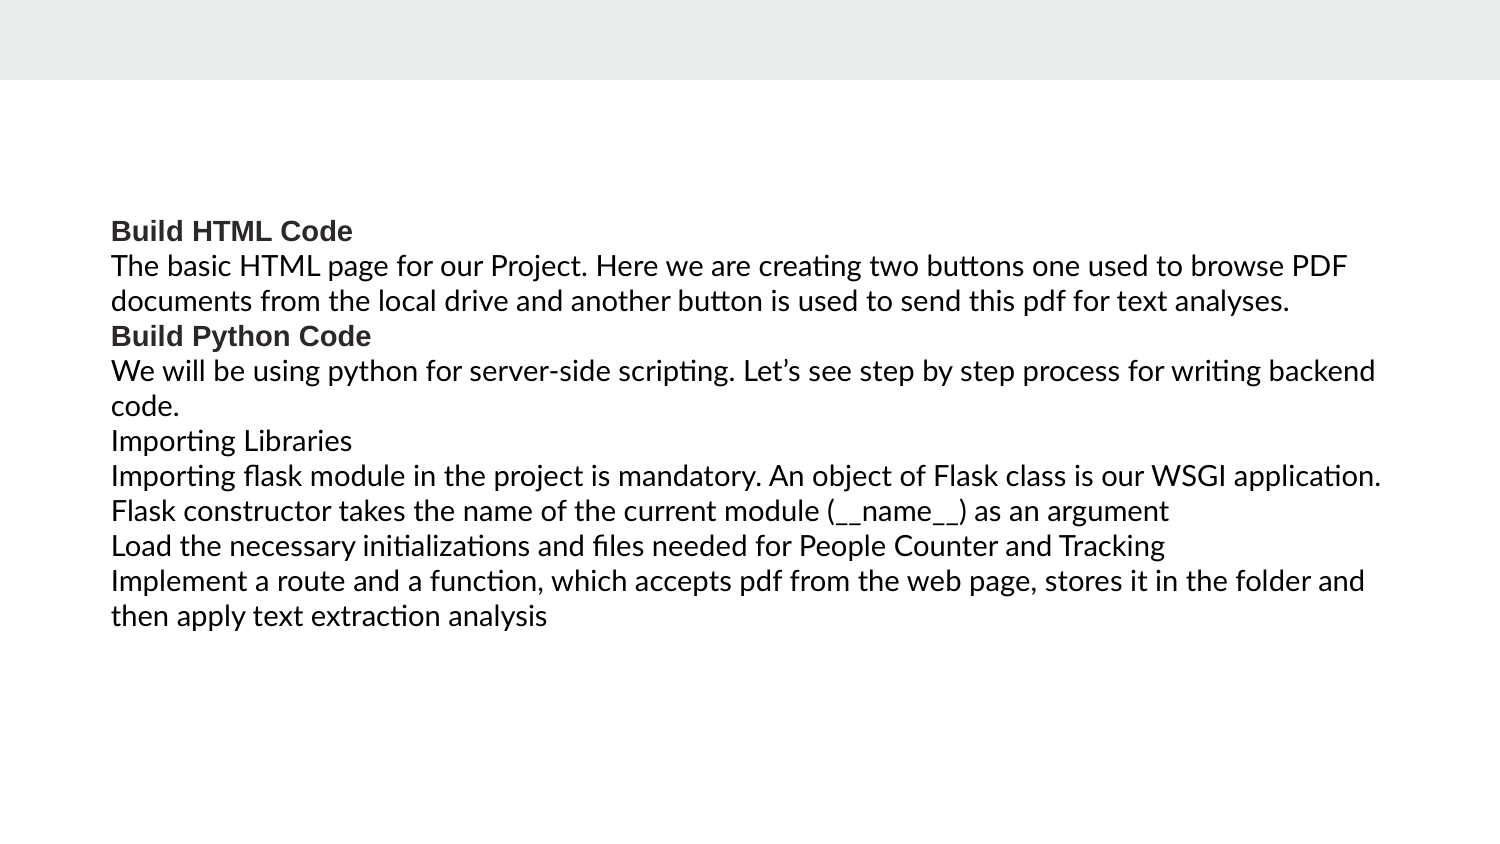

Build HTML Code
The basic HTML page for our Project. Here we are creating two buttons one used to browse PDF documents from the local drive and another button is used to send this pdf for text analyses.
Build Python Code
We will be using python for server-side scripting. Let’s see step by step process for writing backend code.
Importing Libraries
Importing flask module in the project is mandatory. An object of Flask class is our WSGI application. Flask constructor takes the name of the current module (__name__) as an argument
Load the necessary initializations and files needed for People Counter and Tracking
Implement a route and a function, which accepts pdf from the web page, stores it in the folder and then apply text extraction analysis